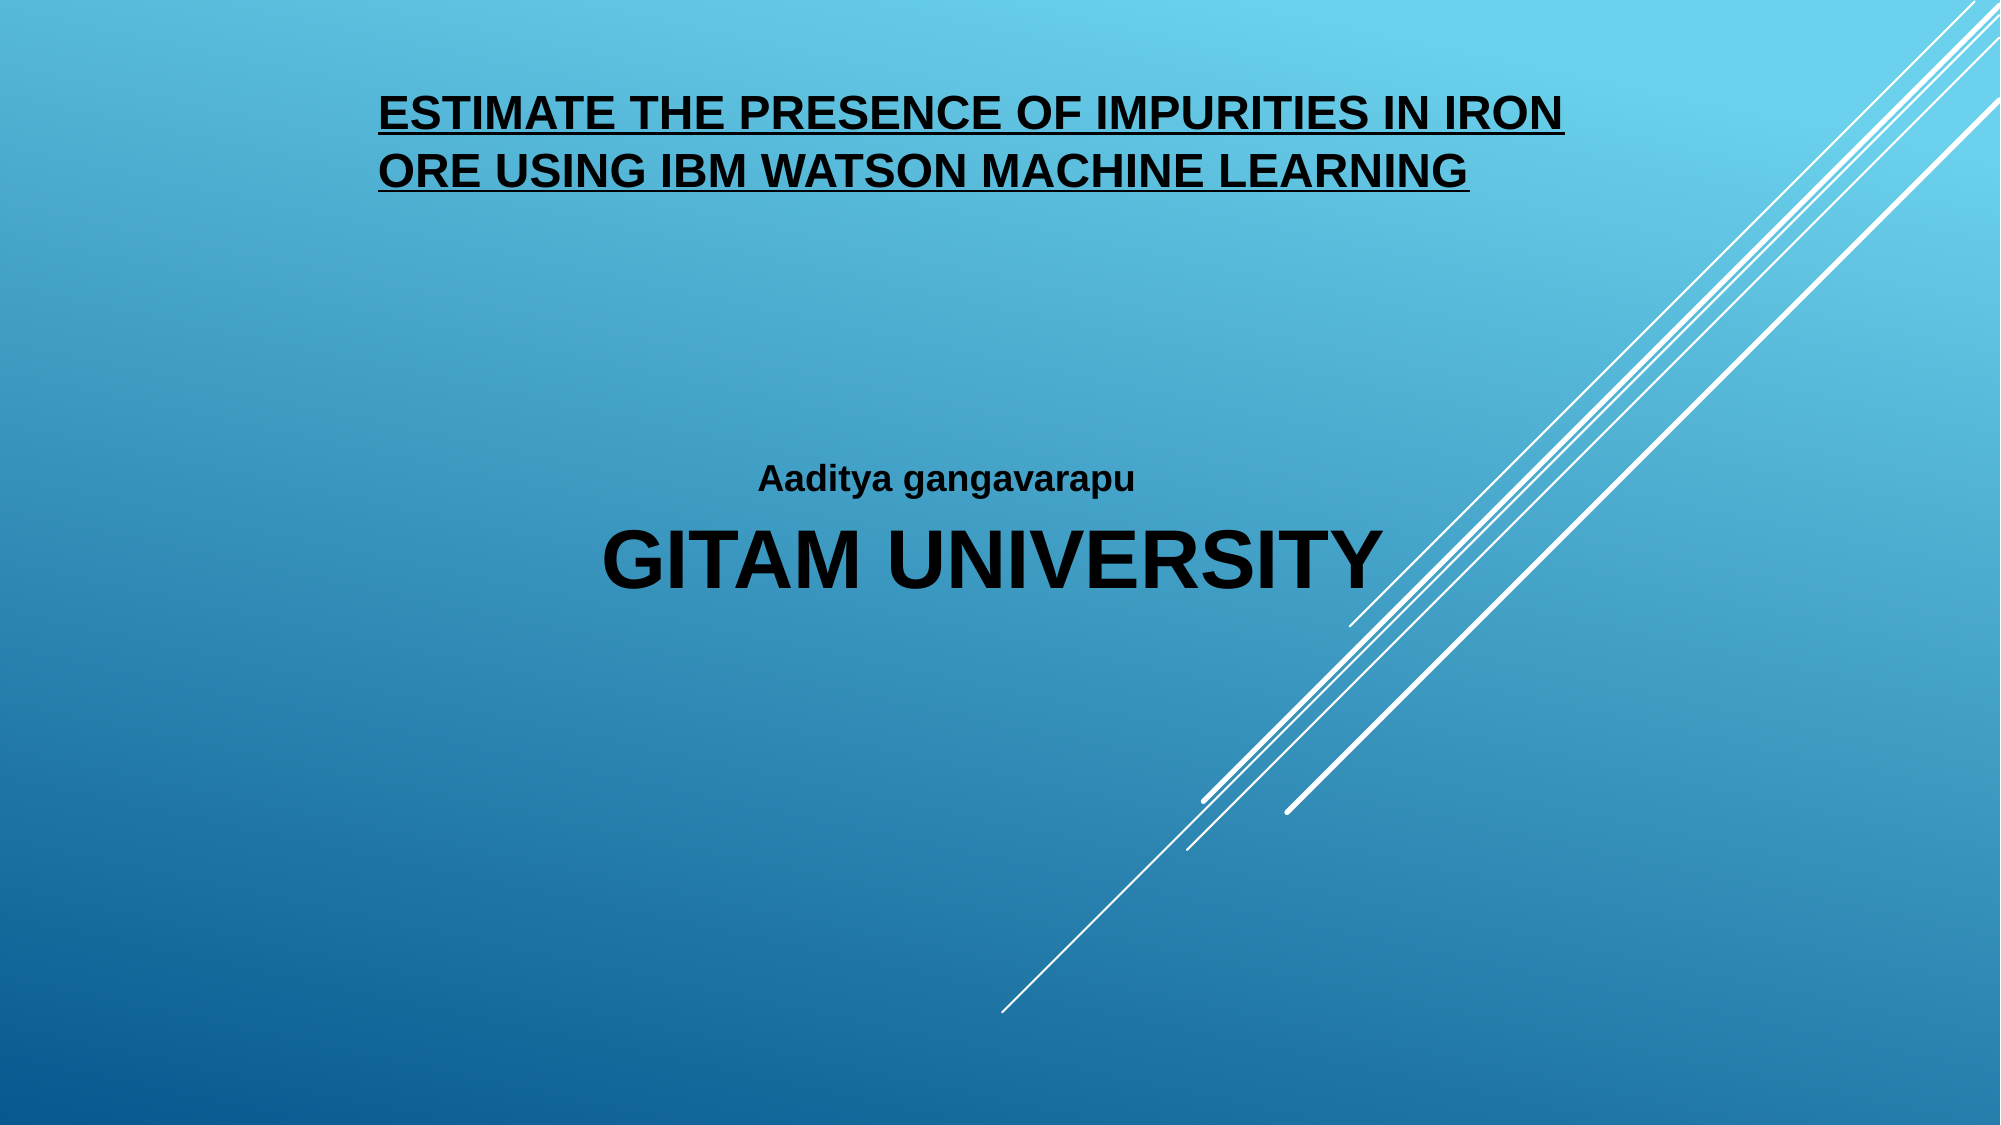

# Estimate The Presence of Impurities in Iron Ore Using IBM Watson Machine Learning

Aaditya gangavarapu
    GITAM UNIVERSITY